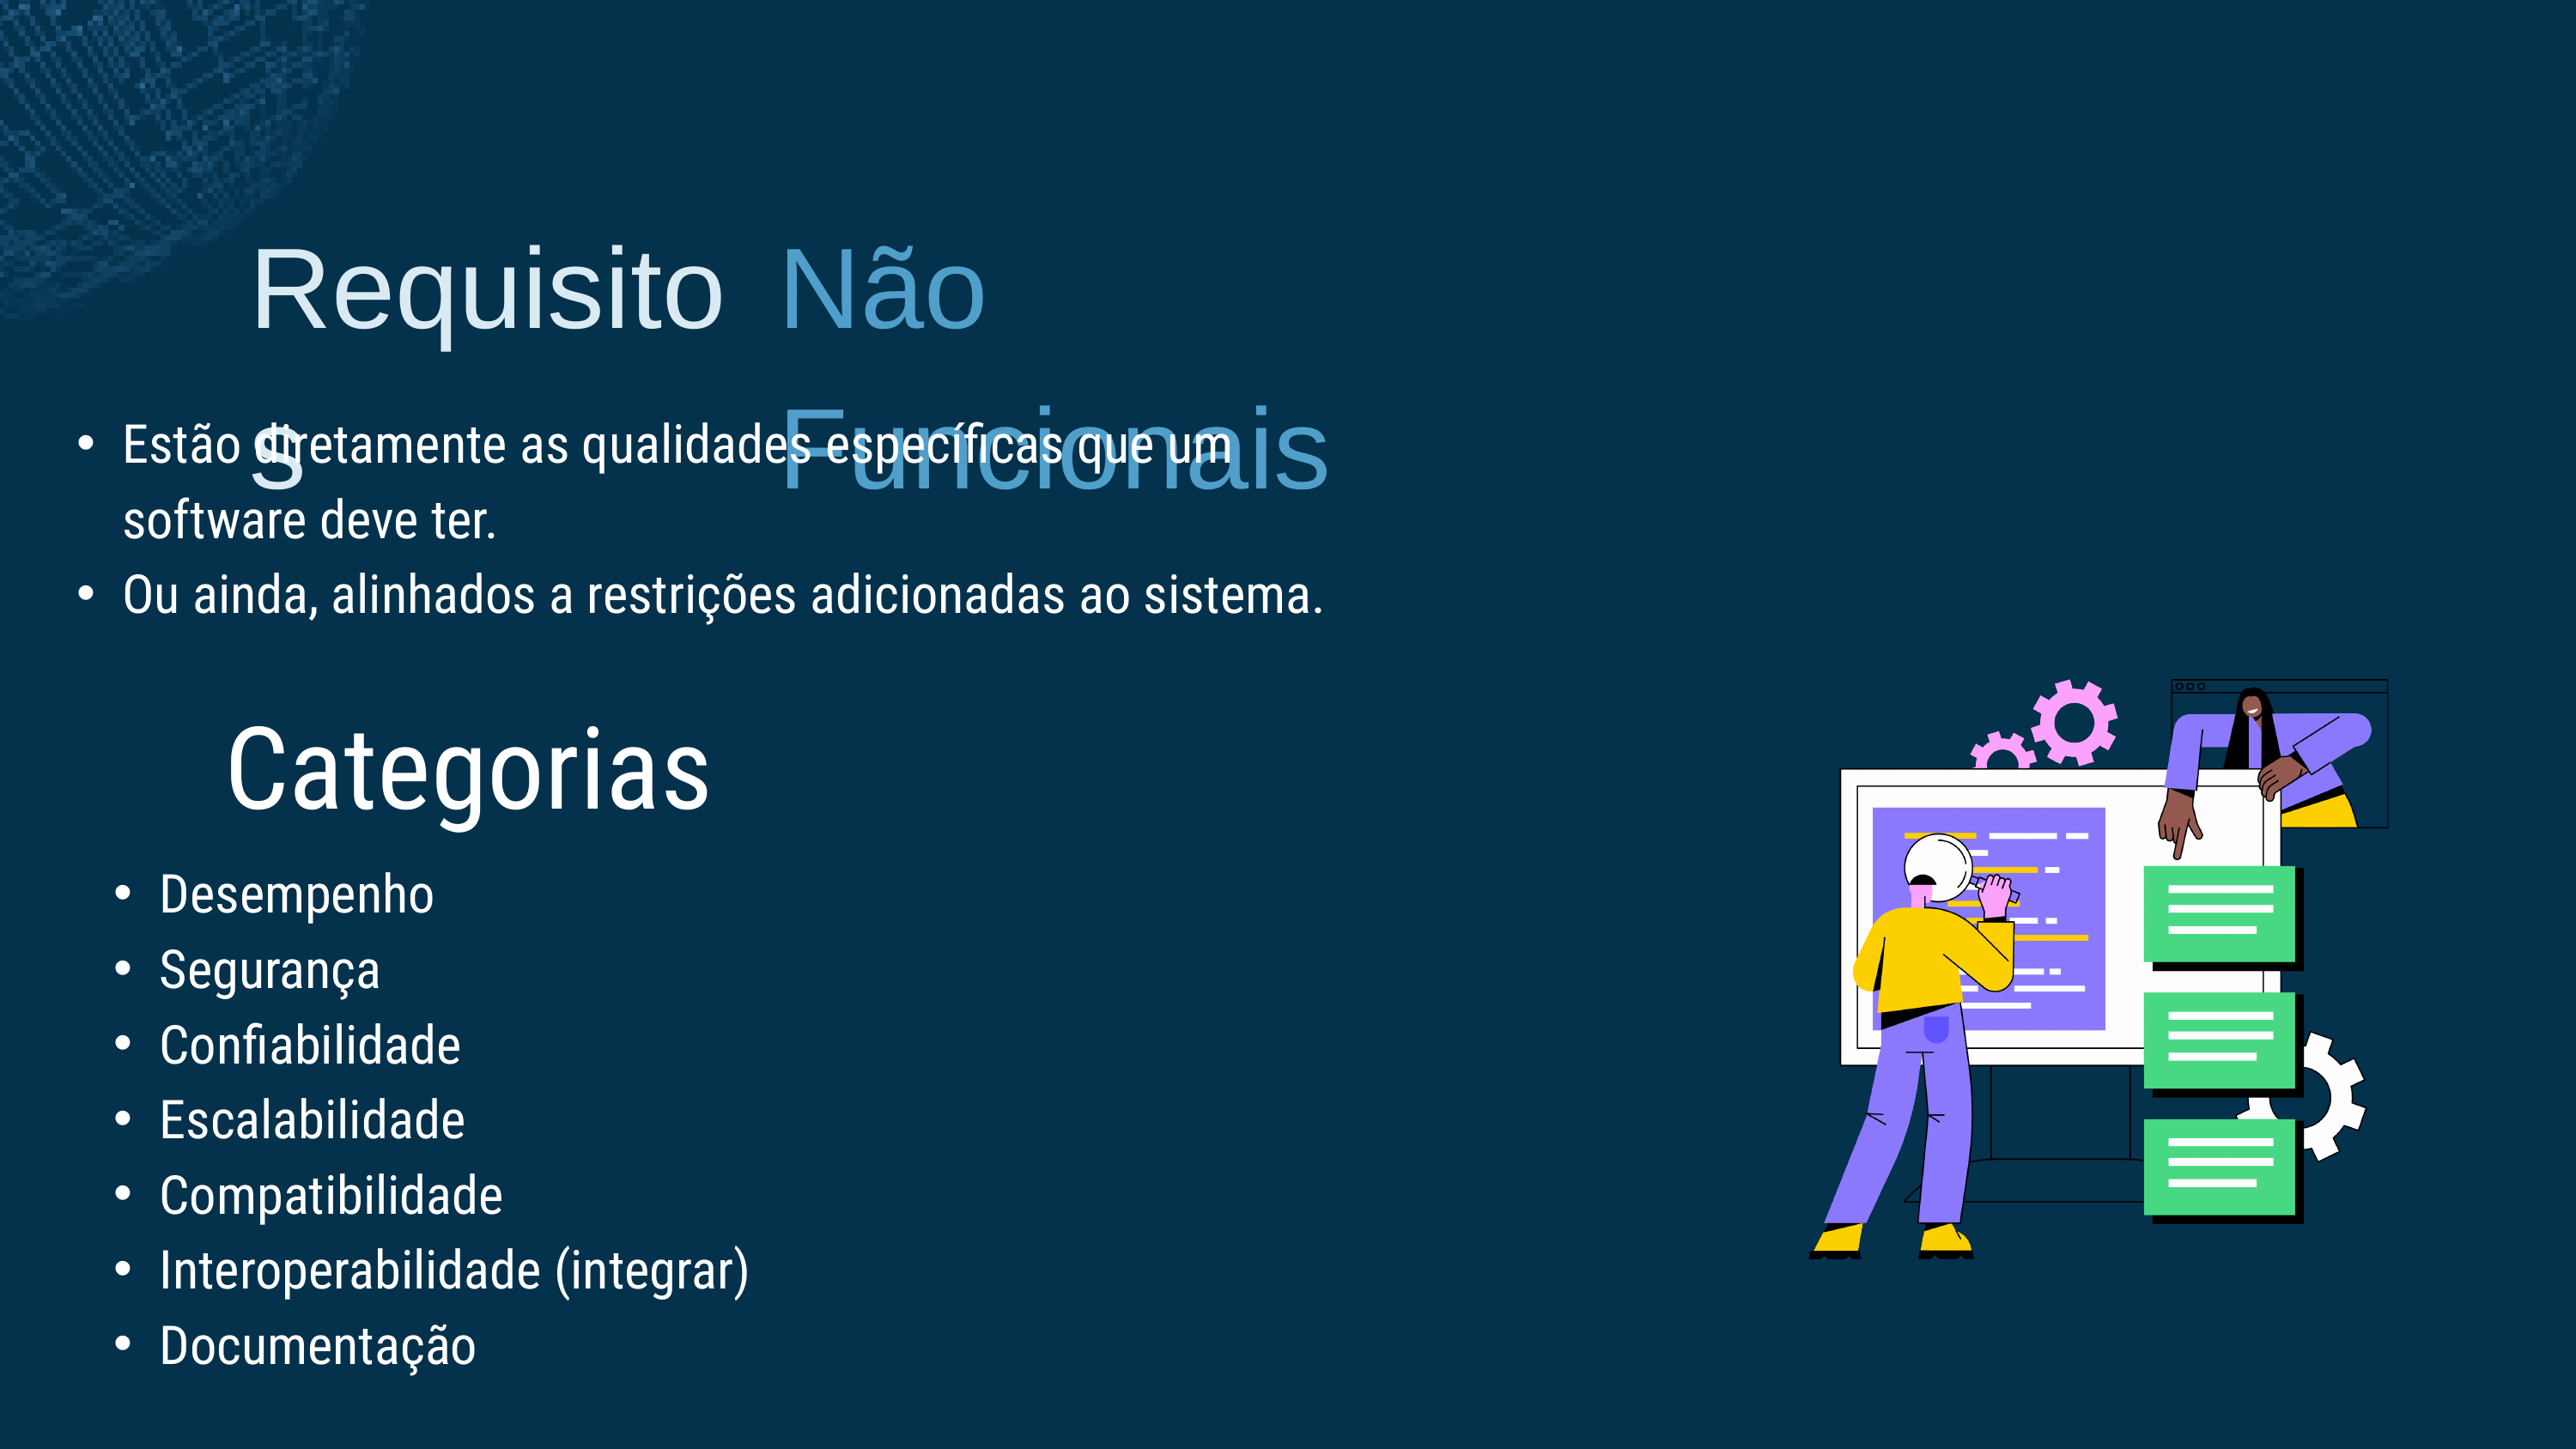

Requisitos
Não Funcionais
Estão diretamente as qualidades específicas que um software deve ter.
Ou ainda, alinhados a restrições adicionadas ao sistema.
Categorias

Desempenho
Segurança
Confiabilidade
Escalabilidade
Compatibilidade
Interoperabilidade (integrar)
Documentação